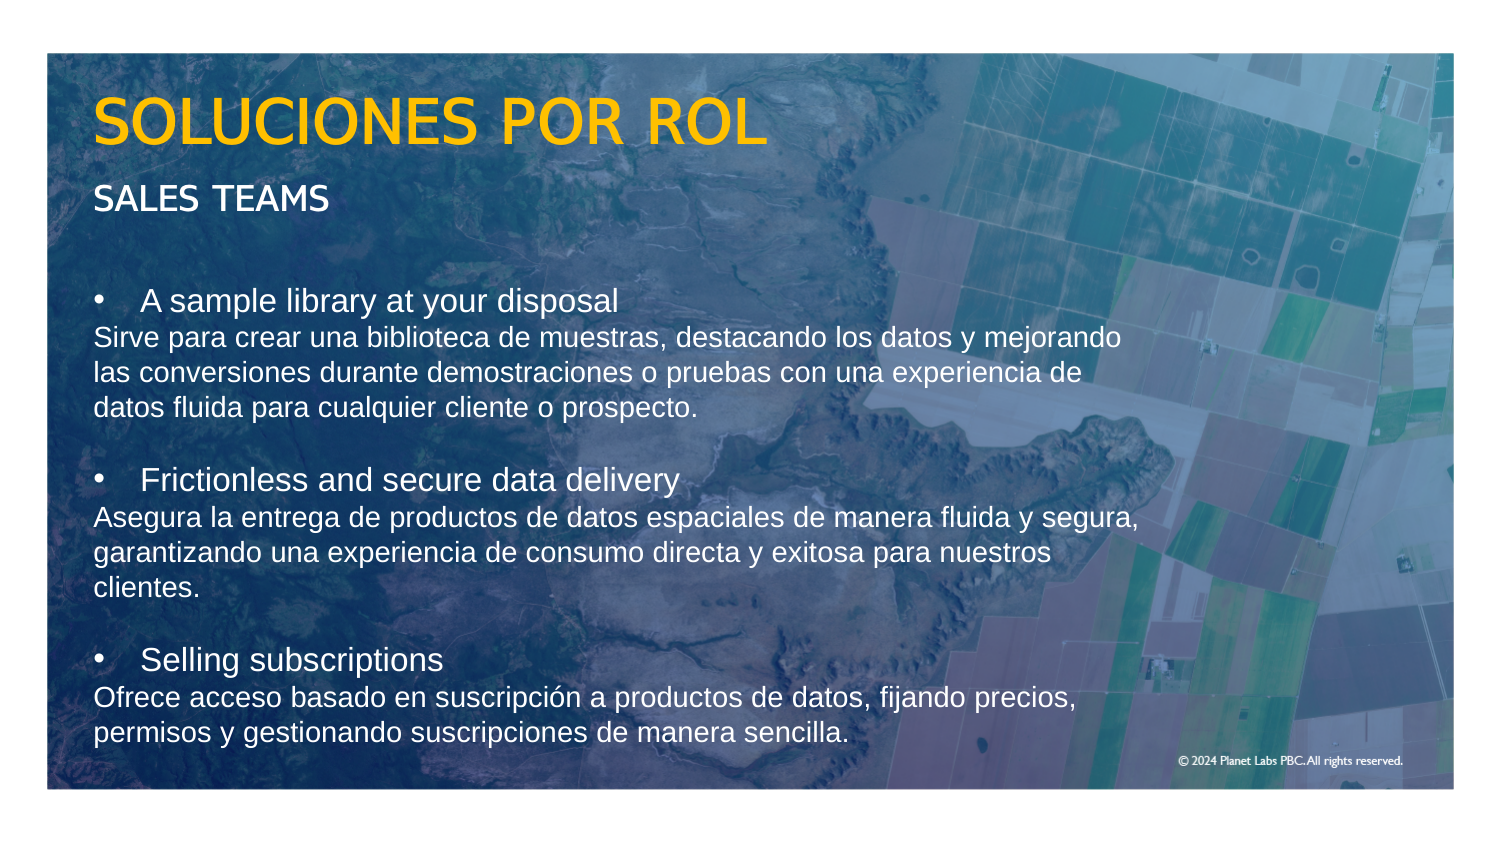

SOLUCIONES POR ROL
SALES TEAMS
A sample library at your disposal
Sirve para crear una biblioteca de muestras, destacando los datos y mejorando las conversiones durante demostraciones o pruebas con una experiencia de datos fluida para cualquier cliente o prospecto.

Frictionless and secure data delivery
Asegura la entrega de productos de datos espaciales de manera fluida y segura, garantizando una experiencia de consumo directa y exitosa para nuestros clientes.

Selling subscriptions
Ofrece acceso basado en suscripción a productos de datos, fijando precios, permisos y gestionando suscripciones de manera sencilla.